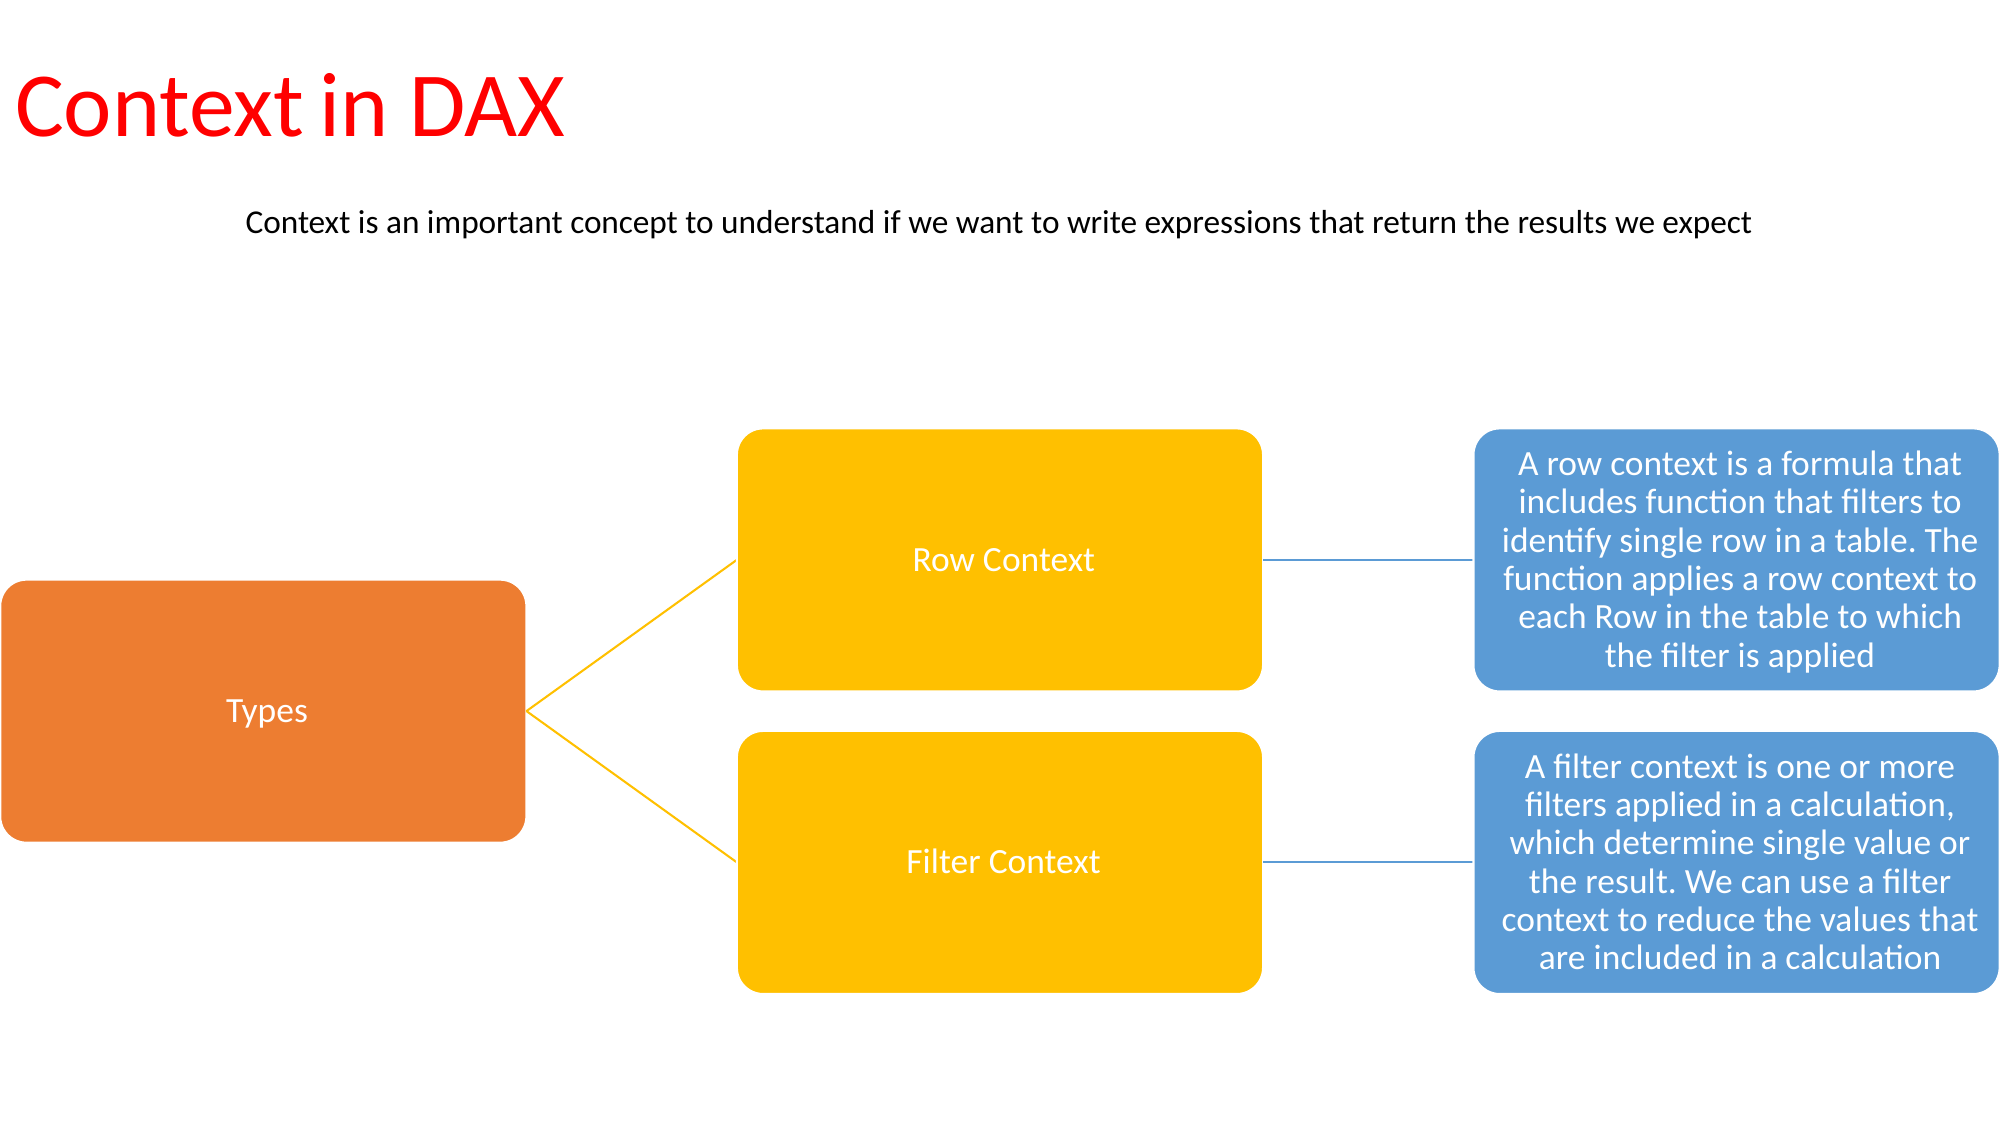

# Context in DAX
Context is an important concept to understand if we want to write expressions that return the results we expect
Types

Row Context

A row context is a formula that includes function that filters to identify single row in a table. The function applies a row context to each Row in the table to which the filter is applied

Filter Context

A filter context is one or more filters applied in a calculation, which determine single value or the result. We can use a filter context to reduce the values that are included in a calculation